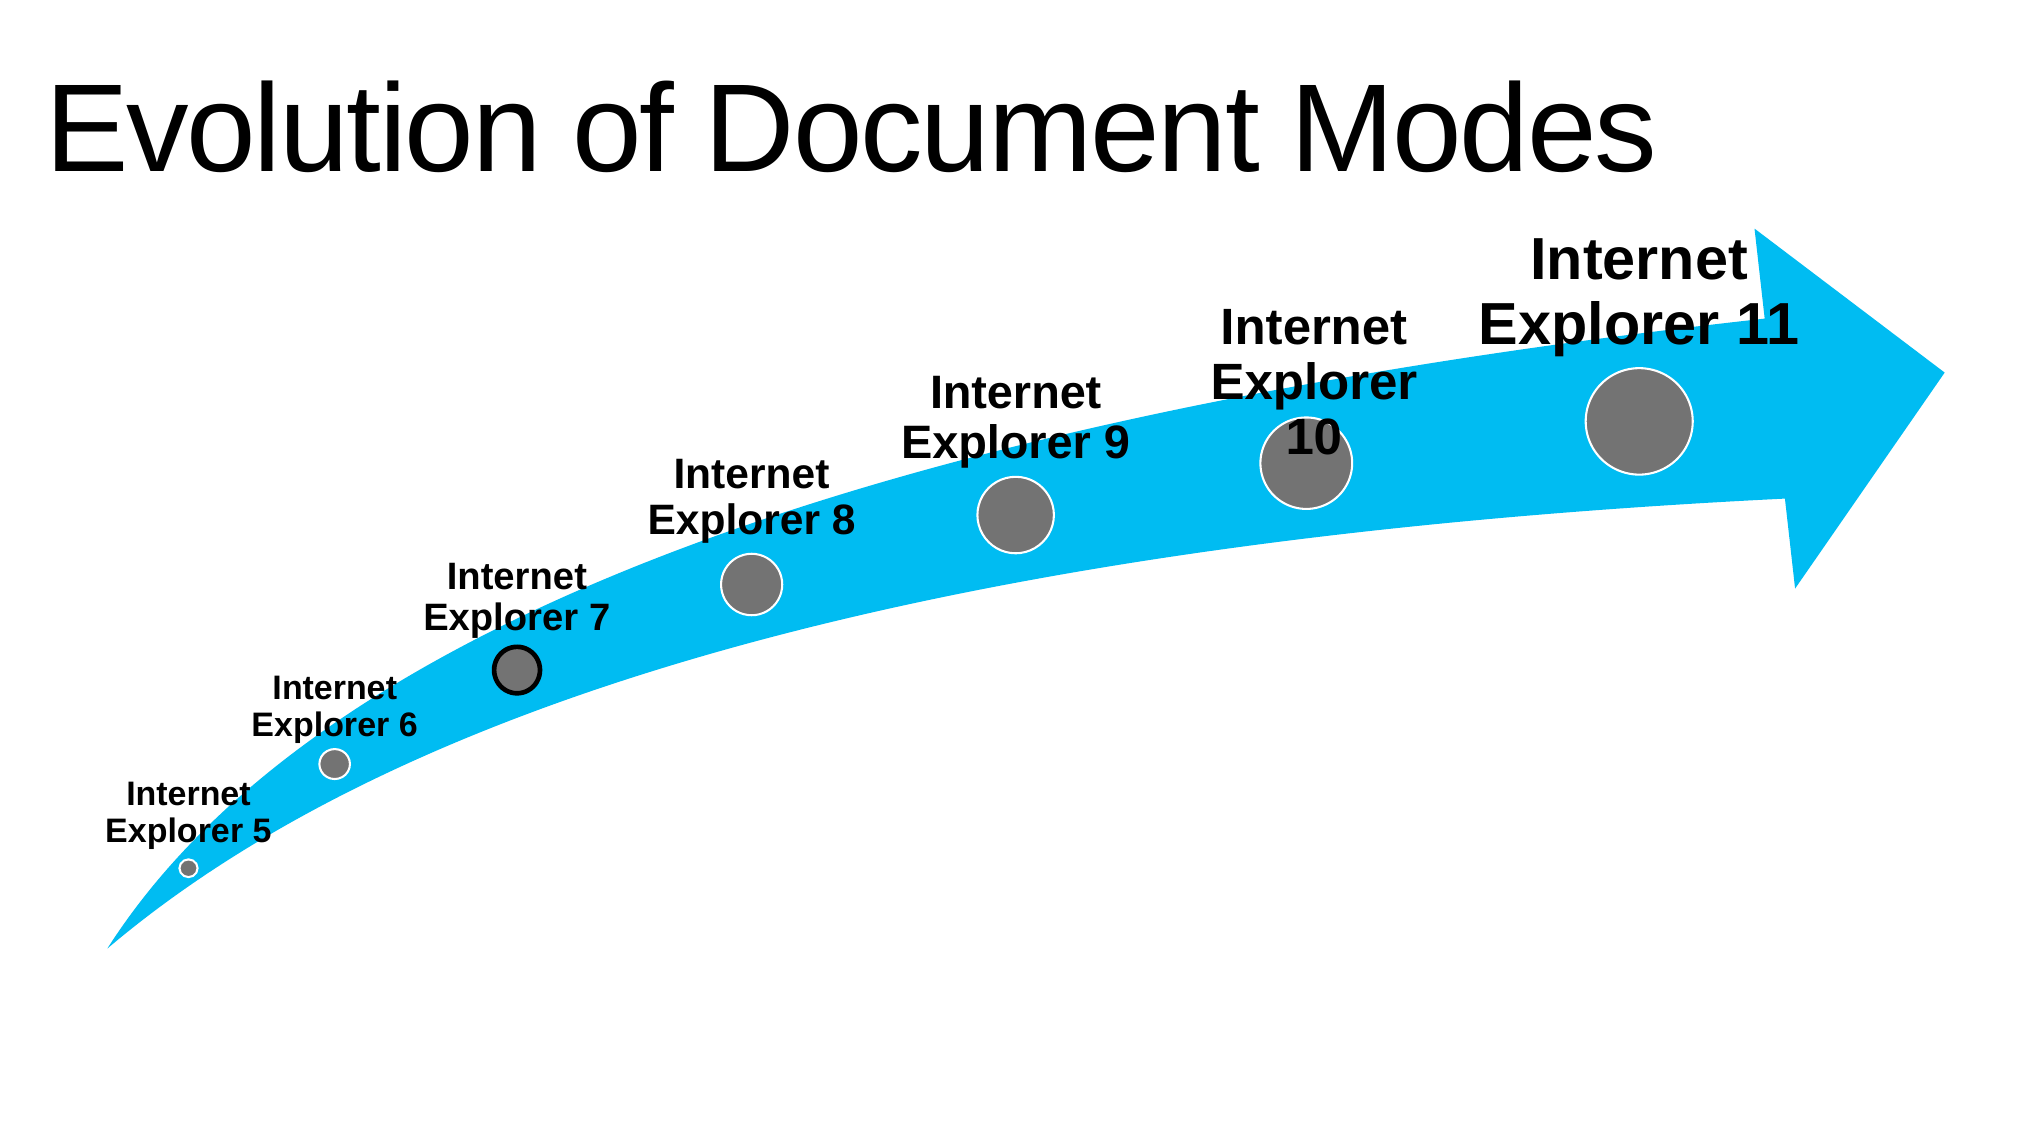

# Evolution of Document Modes

Internet Explorer 11
Internet Explorer 10
Internet Explorer 9

Internet Explorer 8

Internet Explorer 7

Internet Explorer 6

Internet Explorer 5